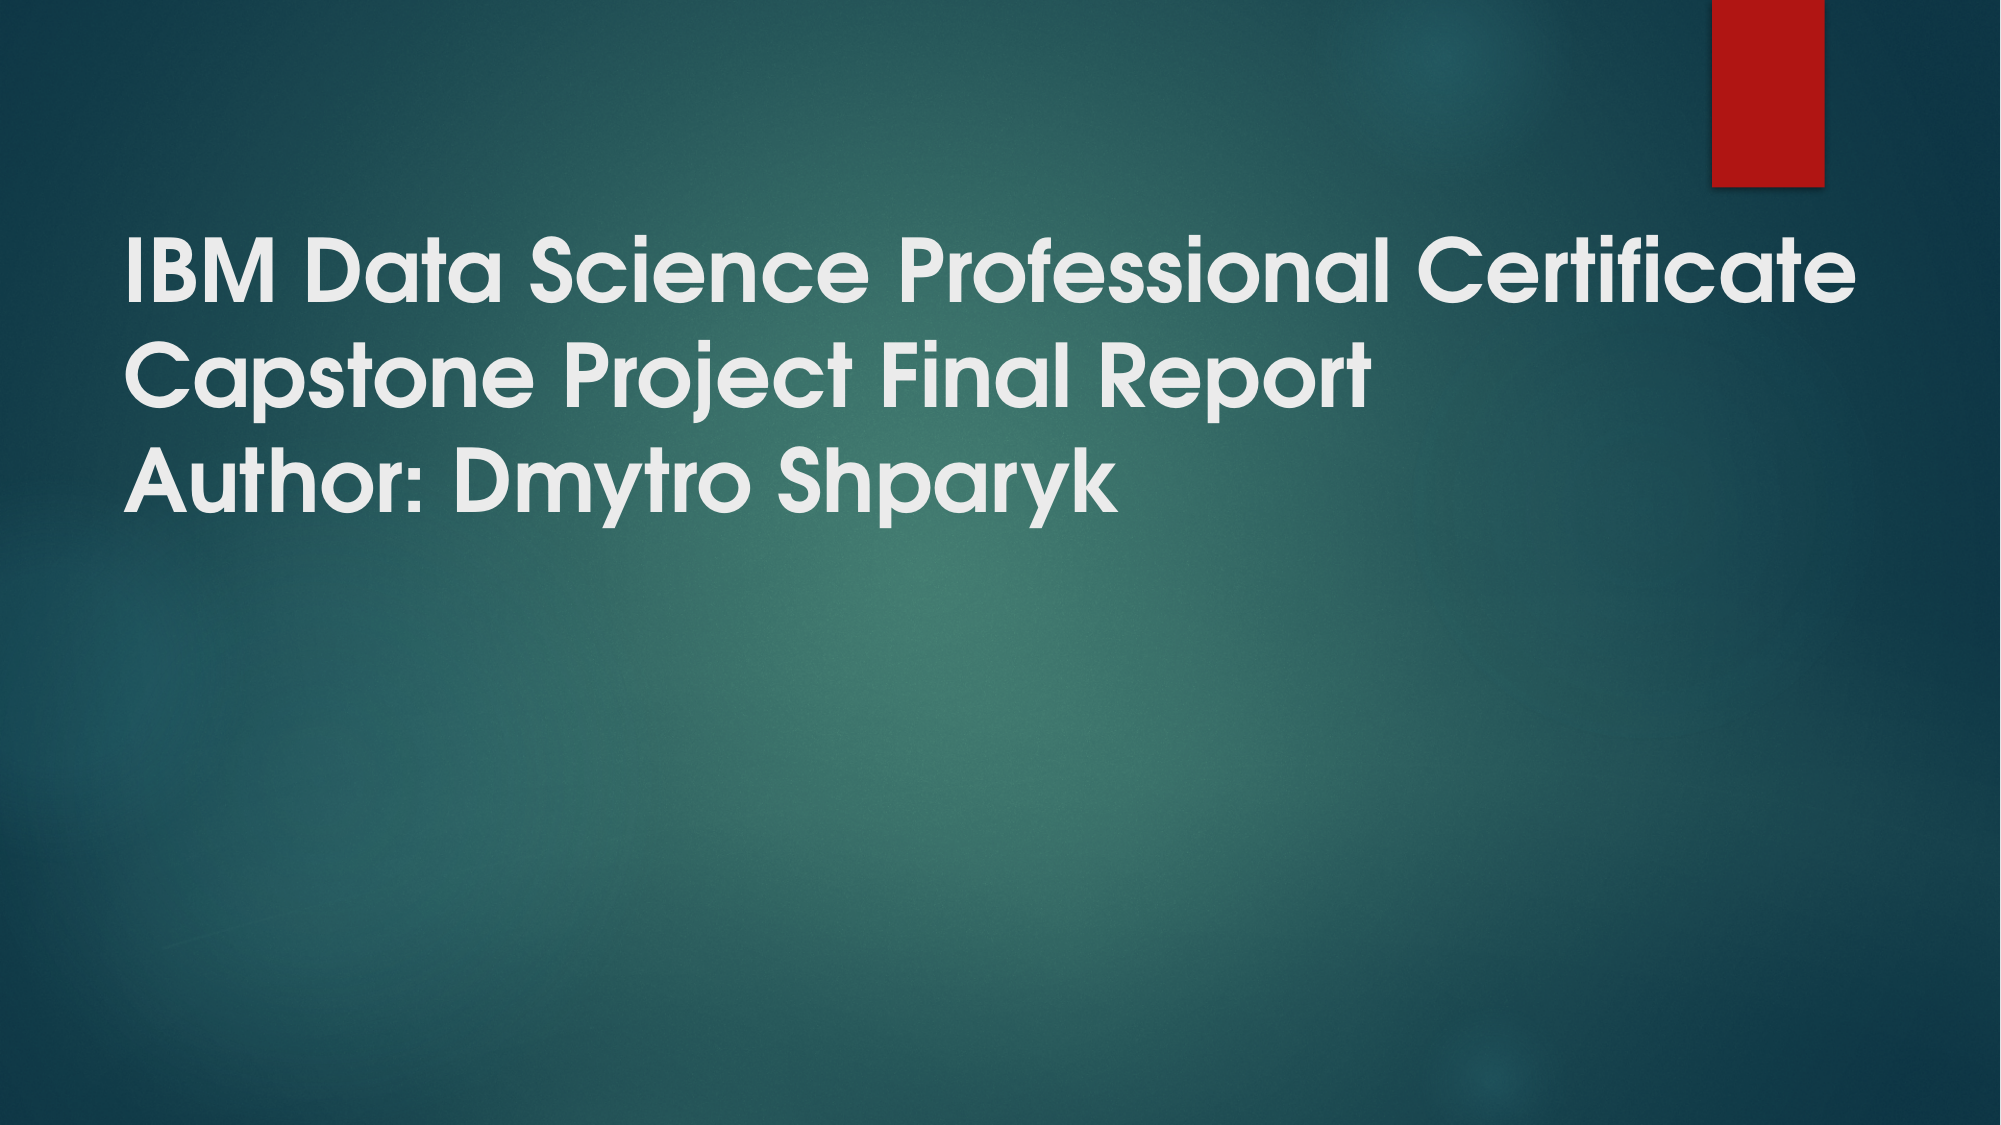

# IBM Data Science Professional Certificate Capstone Project Final Report Author: Dmytro Shparyk